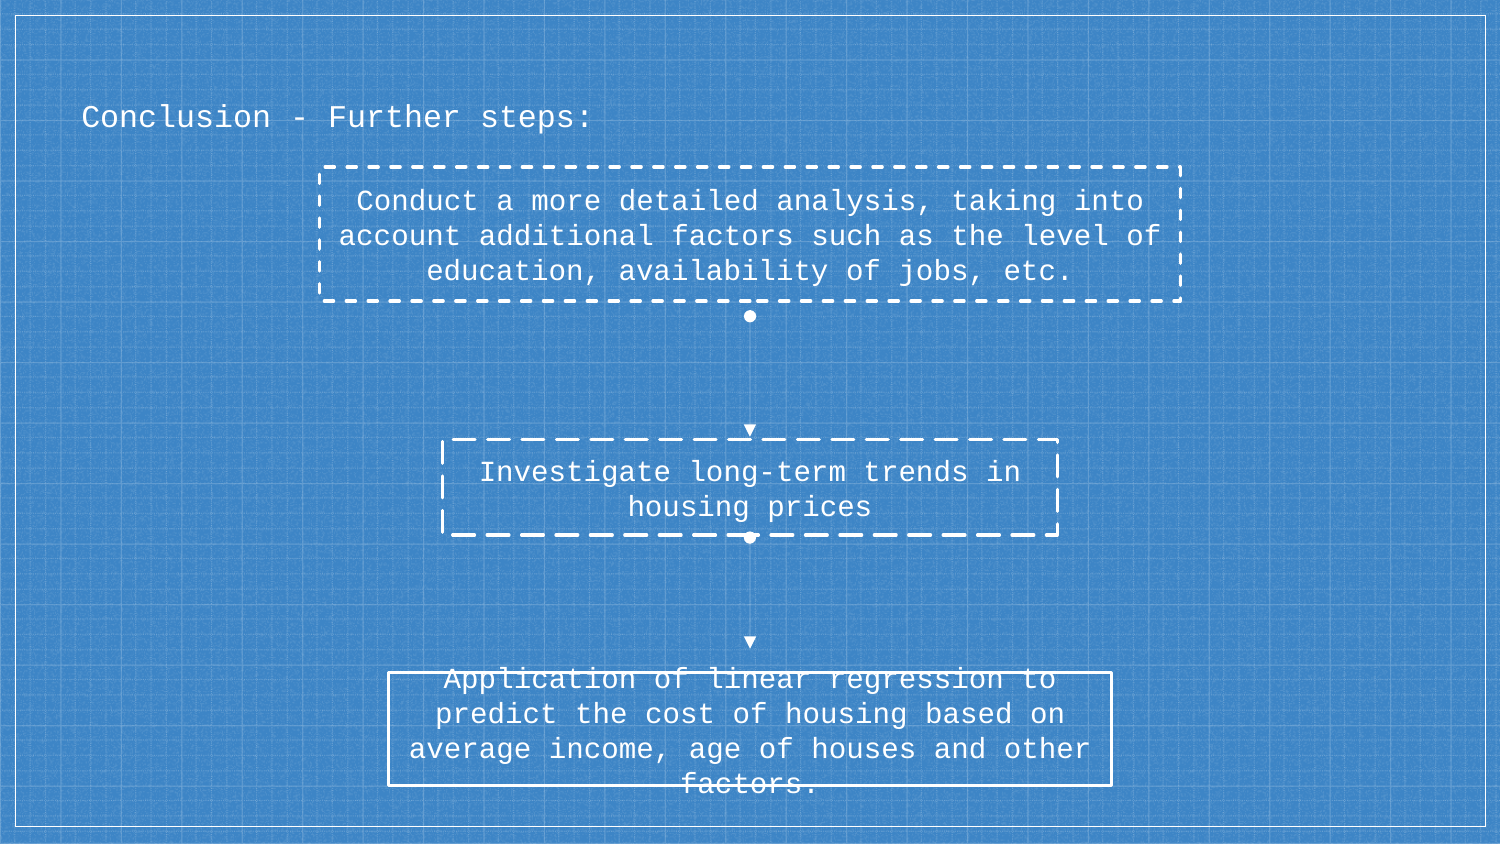

# Conclusion - Further steps:

Conduct a more detailed analysis, taking into account additional factors such as the level of education, availability of jobs, etc.

Investigate long-term trends in housing prices

Application of linear regression to predict the cost of housing based on average income, age of houses and other factors.
24